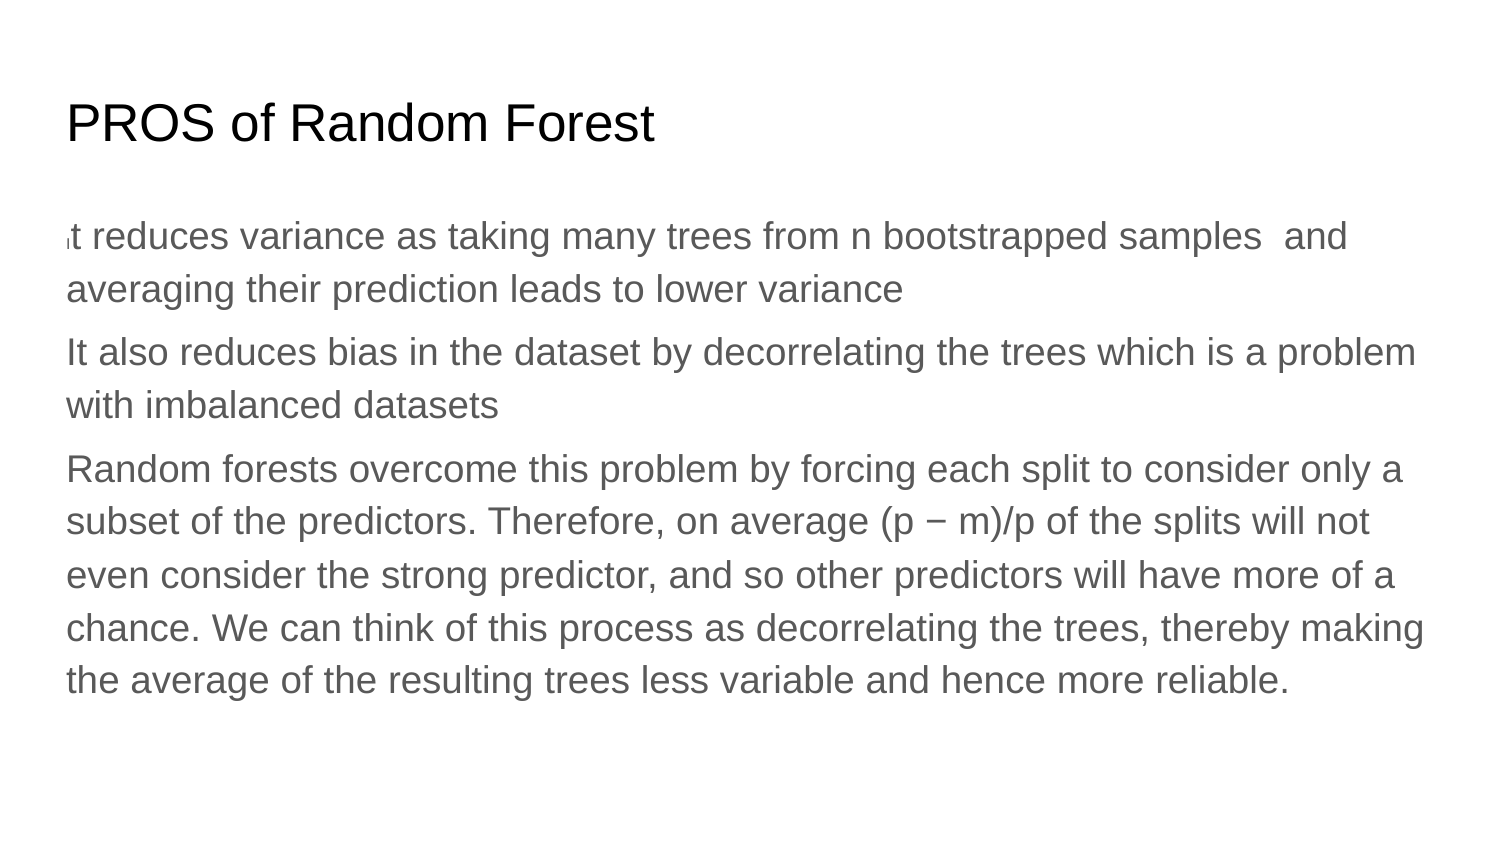

# PROS of Random Forest
It reduces variance as taking many trees from n bootstrapped samples  and averaging their prediction leads to lower variance
It also reduces bias in the dataset by decorrelating the trees which is a problem with imbalanced datasets
Random forests overcome this problem by forcing each split to consider only a subset of the predictors. Therefore, on average (p − m)/p of the splits will not even consider the strong predictor, and so other predictors will have more of a chance. We can think of this process as decorrelating the trees, thereby making the average of the resulting trees less variable and hence more reliable.